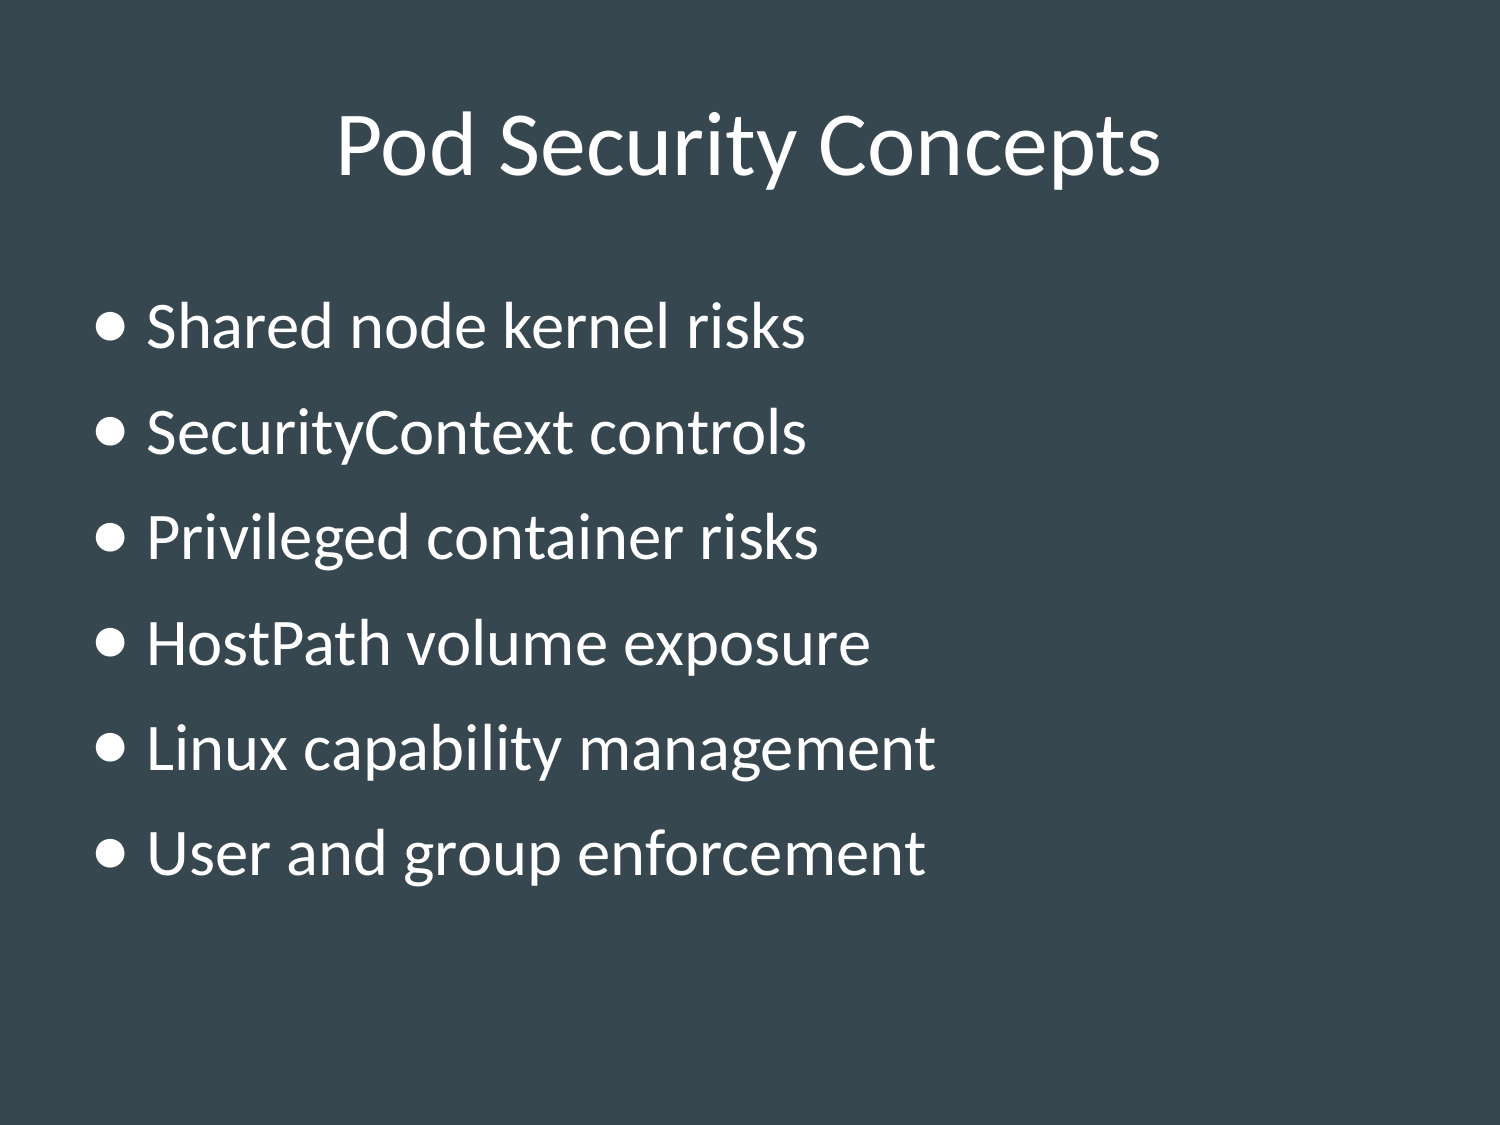

# Pod Security Concepts
Shared node kernel risks
SecurityContext controls
Privileged container risks
HostPath volume exposure
Linux capability management
User and group enforcement